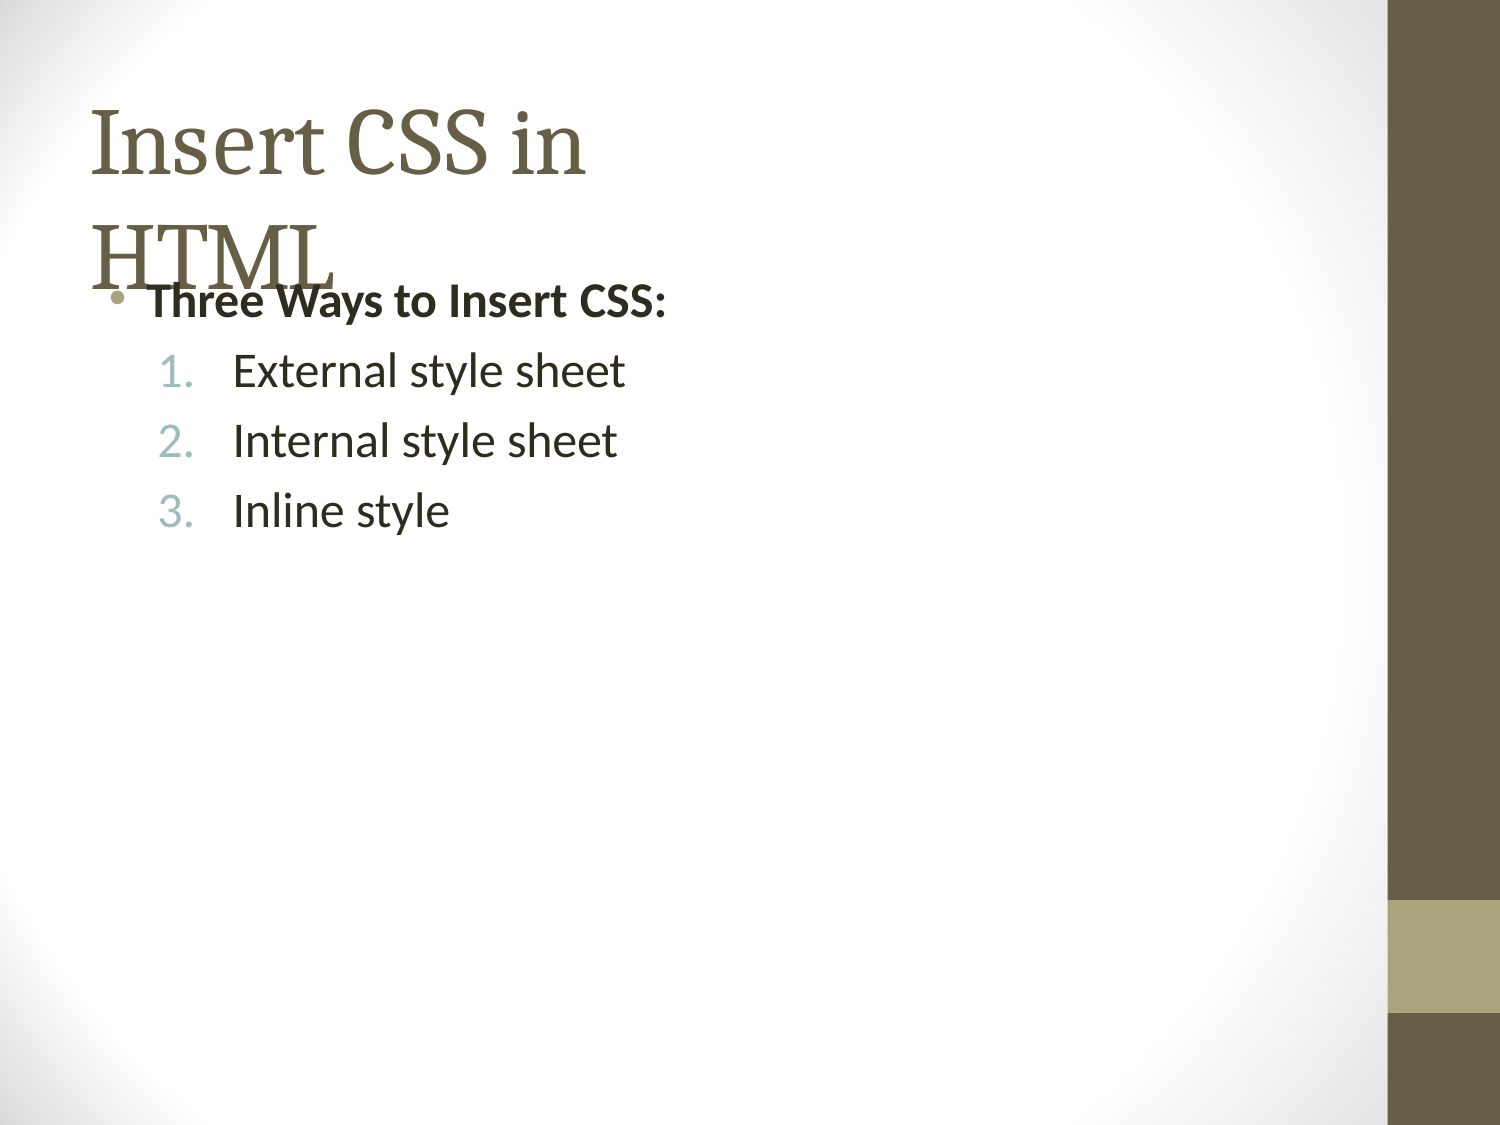

# Insert CSS in HTML
Three Ways to Insert CSS:
External style sheet
Internal style sheet
Inline style